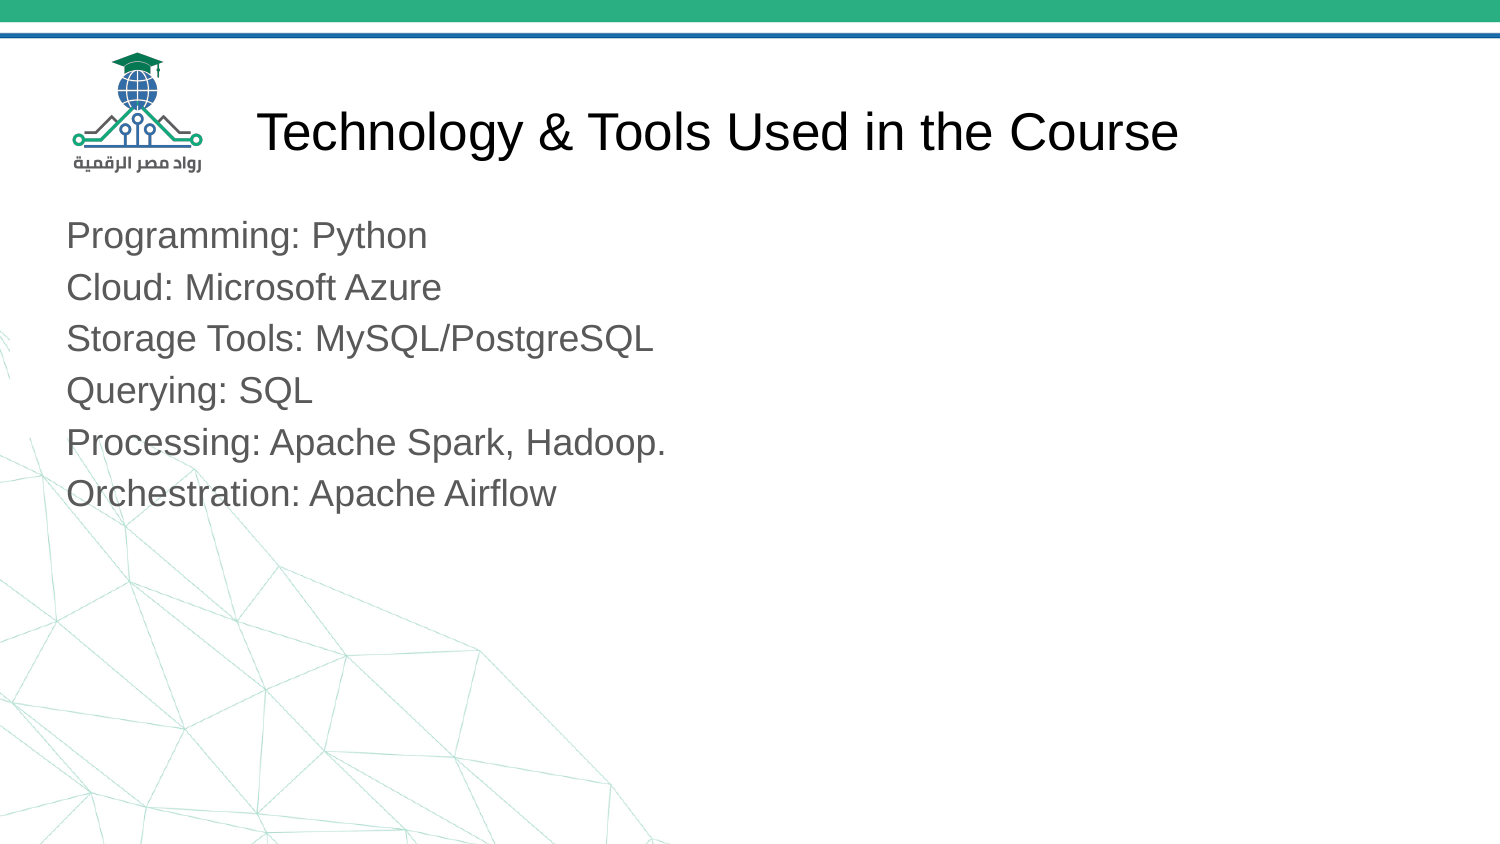

# Technology & Tools Used in the Course
Programming: Python
Cloud: Microsoft Azure
Storage Tools: MySQL/PostgreSQL
Querying: SQL
Processing: Apache Spark, Hadoop.
Orchestration: Apache Airflow